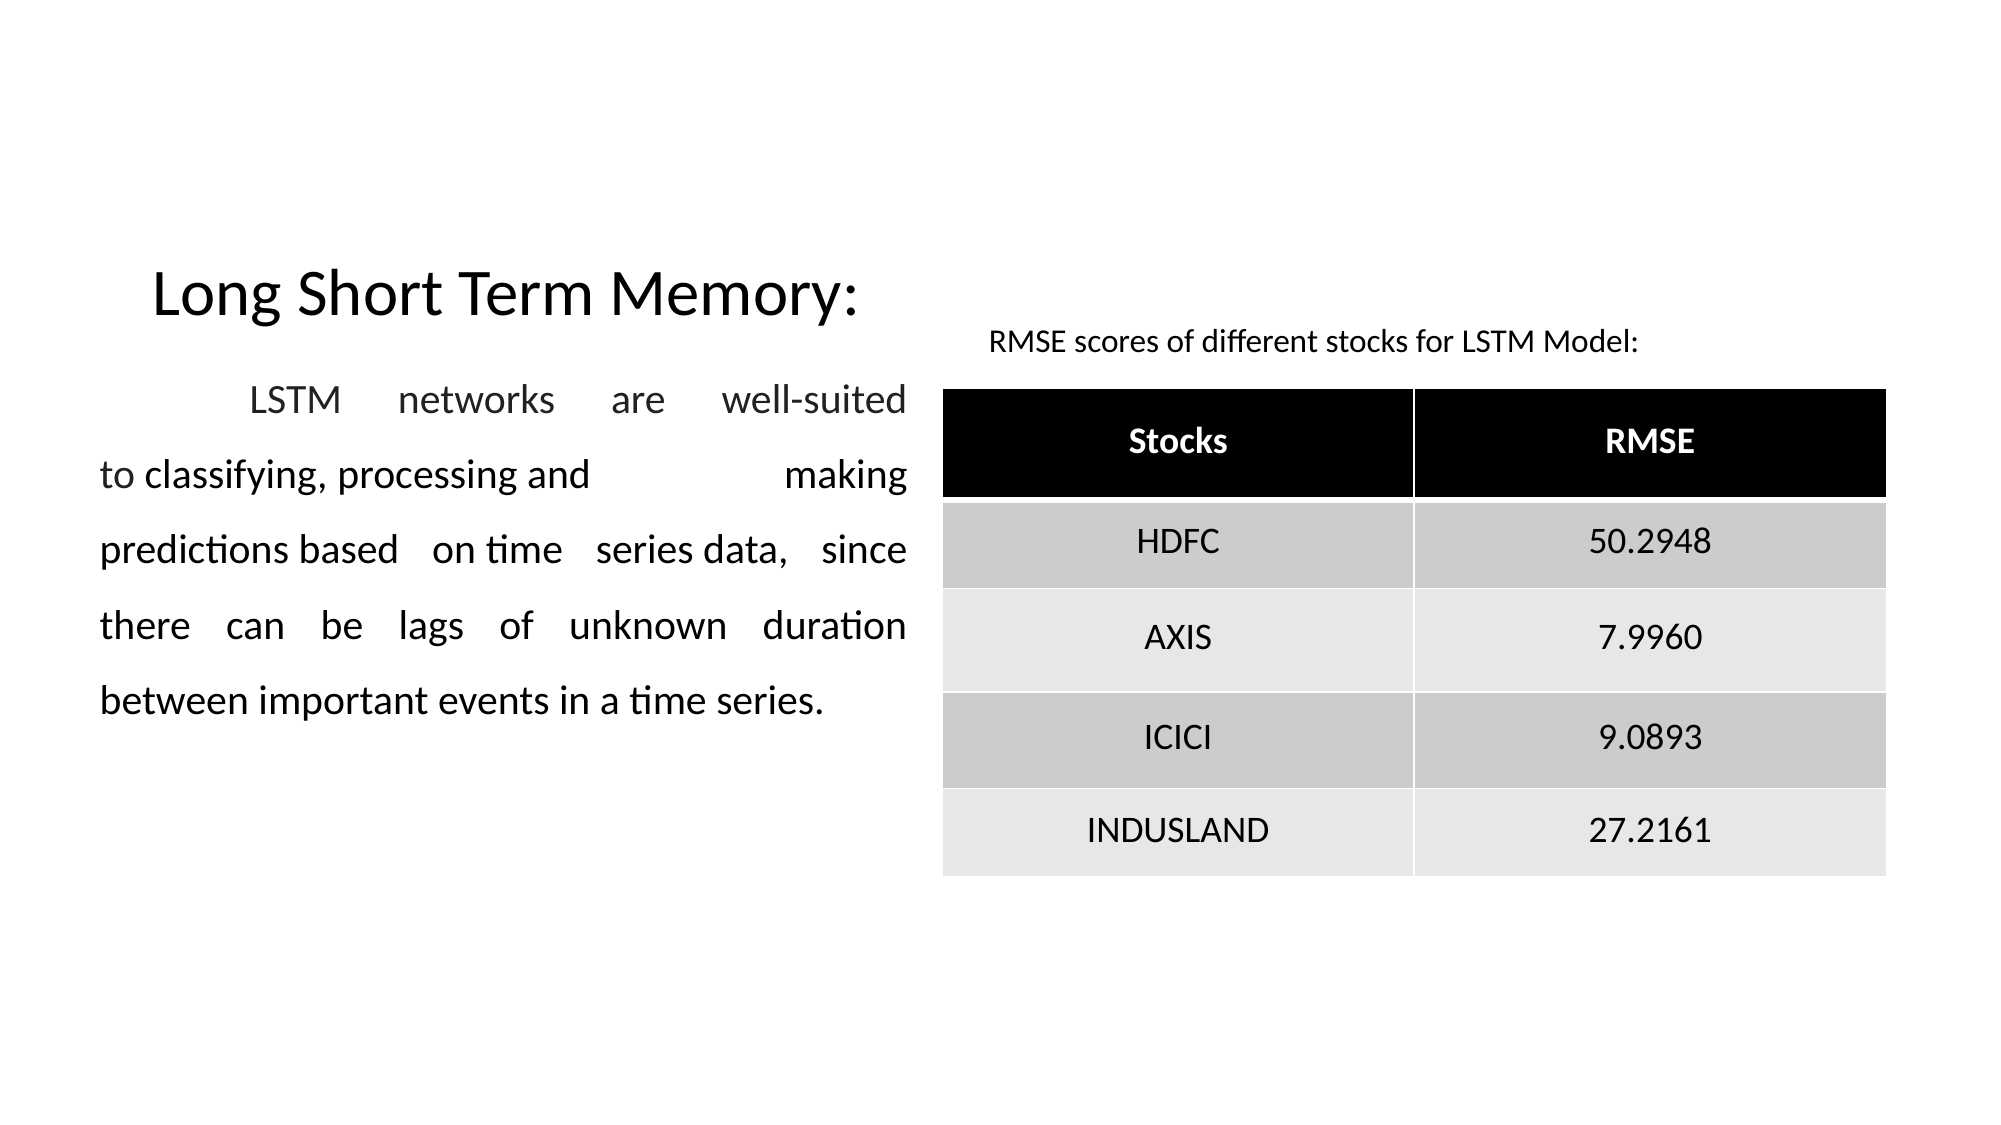

# Long Short Term Memory:
RMSE scores of different stocks for LSTM Model:
	LSTM networks are well-suited to classifying, processing and making predictions based on time series data, since there can be lags of unknown duration between important events in a time series.
| Stocks | RMSE |
| --- | --- |
| HDFC | 50.2948 |
| AXIS | 7.9960 |
| ICICI | 9.0893 |
| INDUSLAND | 27.2161 |